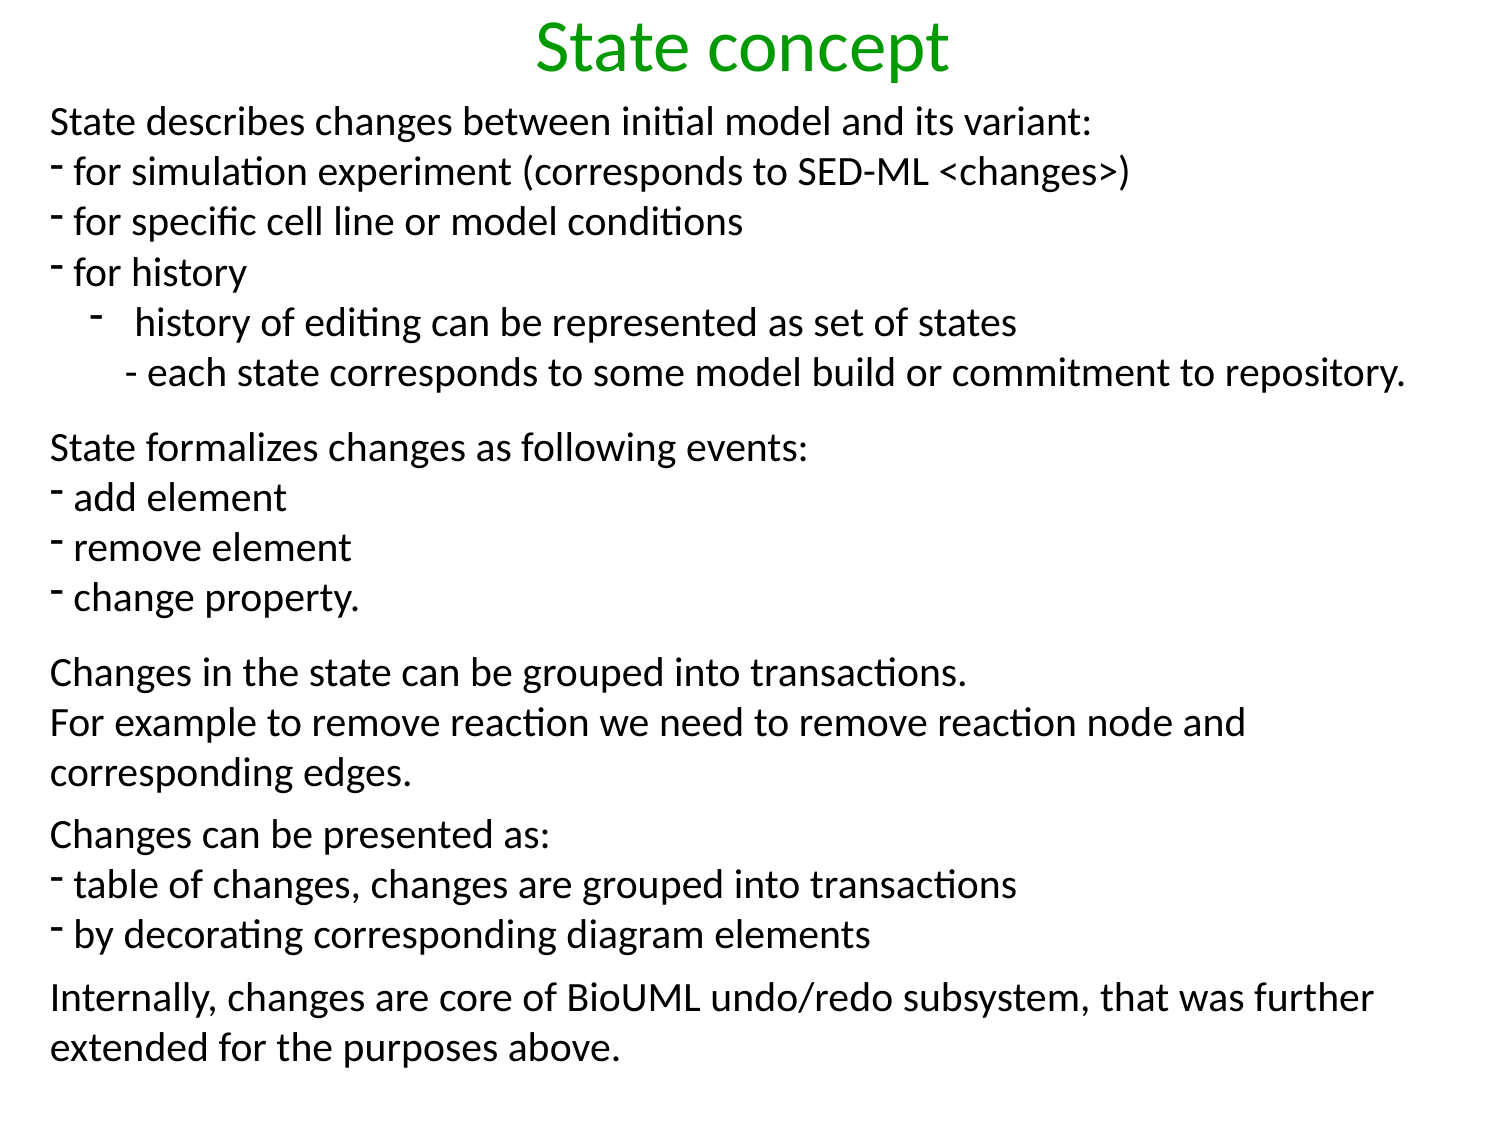

# State concept
State describes changes between initial model and its variant:
 for simulation experiment (corresponds to SED-ML <changes>)
 for specific cell line or model conditions
 for history
 history of editing can be represented as set of states
- each state corresponds to some model build or commitment to repository.
State formalizes changes as following events:
 add element
 remove element
 change property.
Changes in the state can be grouped into transactions.
For example to remove reaction we need to remove reaction node and corresponding edges.
Changes can be presented as:
 table of changes, changes are grouped into transactions
 by decorating corresponding diagram elements
Internally, changes are core of BioUML undo/redo subsystem, that was further extended for the purposes above.